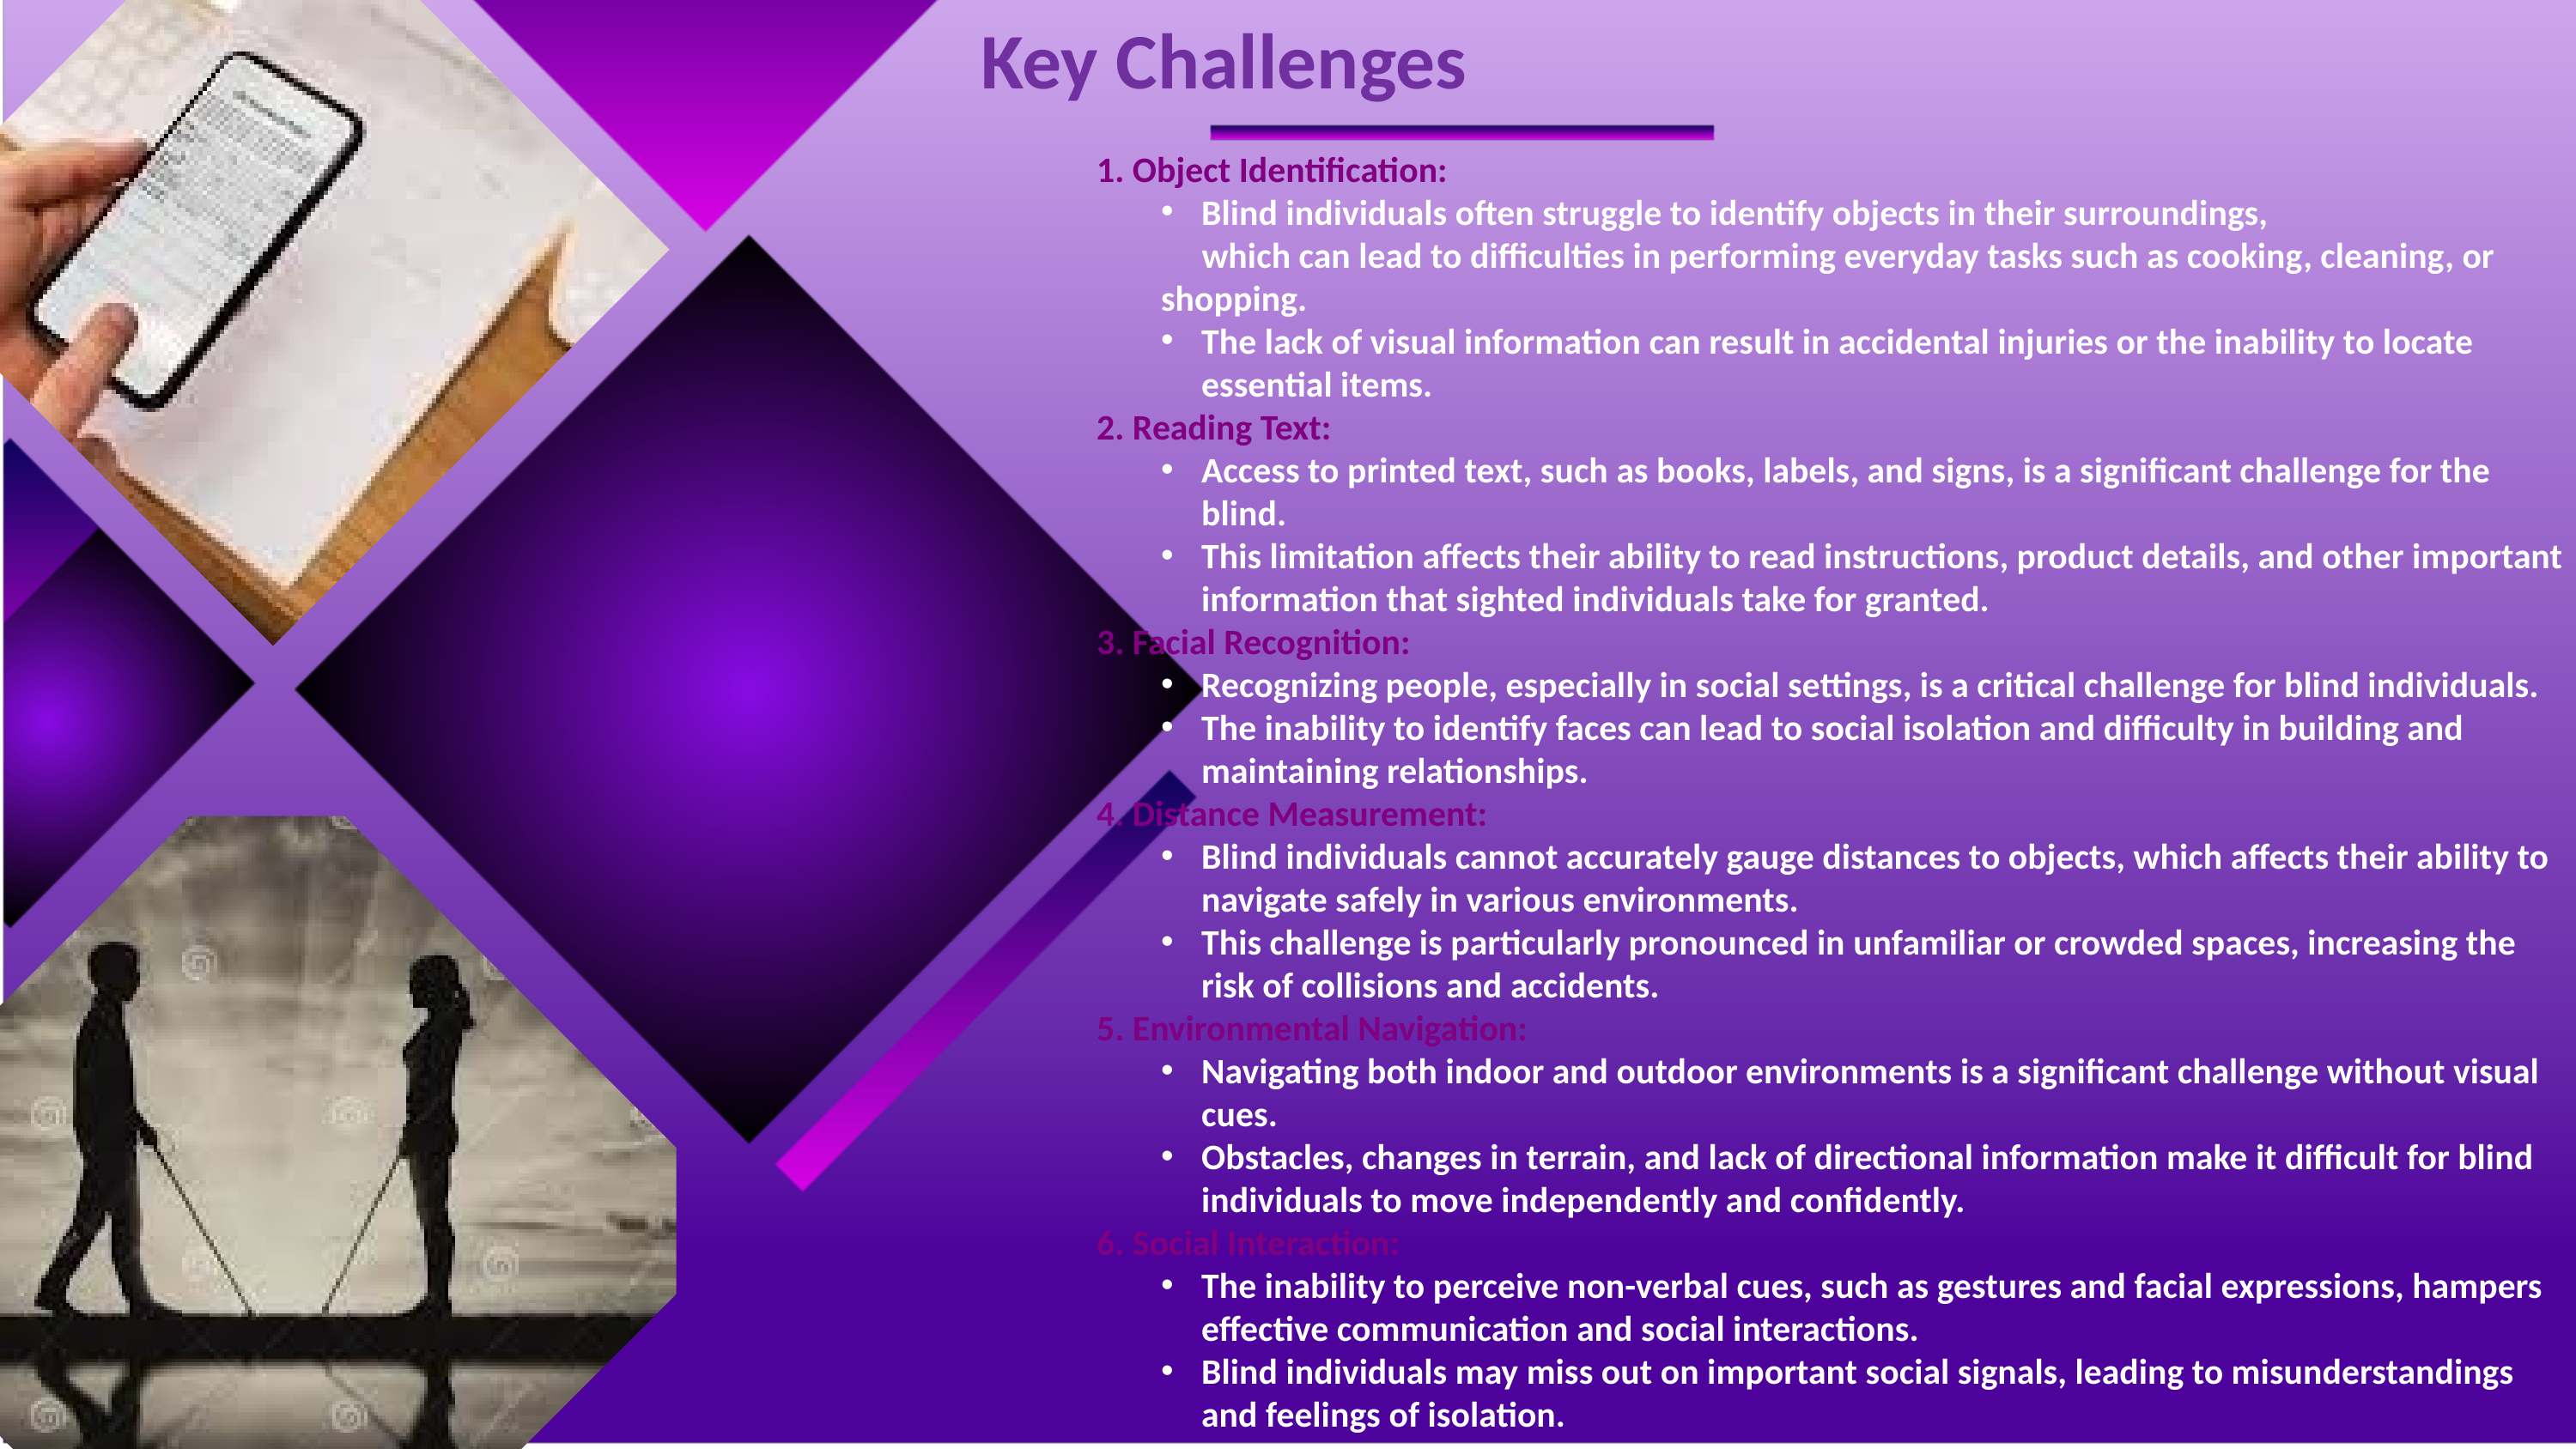

Key Challenges

1. Object Identification:
Blind individuals often struggle to identify objects in their surroundings,
     which can lead to difficulties in performing everyday tasks such as cooking, cleaning, or    shopping.
The lack of visual information can result in accidental injuries or the inability to locate essential items.
2. Reading Text:
Access to printed text, such as books, labels, and signs, is a significant challenge for the blind.
This limitation affects their ability to read instructions, product details, and other important information that sighted individuals take for granted.
3. Facial Recognition:
Recognizing people, especially in social settings, is a critical challenge for blind individuals.
The inability to identify faces can lead to social isolation and difficulty in building and maintaining relationships.
4. Distance Measurement:
Blind individuals cannot accurately gauge distances to objects, which affects their ability to navigate safely in various environments.
This challenge is particularly pronounced in unfamiliar or crowded spaces, increasing the risk of collisions and accidents.
5. Environmental Navigation:
Navigating both indoor and outdoor environments is a significant challenge without visual cues.
Obstacles, changes in terrain, and lack of directional information make it difficult for blind individuals to move independently and confidently.
6. Social Interaction:
The inability to perceive non-verbal cues, such as gestures and facial expressions, hampers effective communication and social interactions.
Blind individuals may miss out on important social signals, leading to misunderstandings and feelings of isolation.